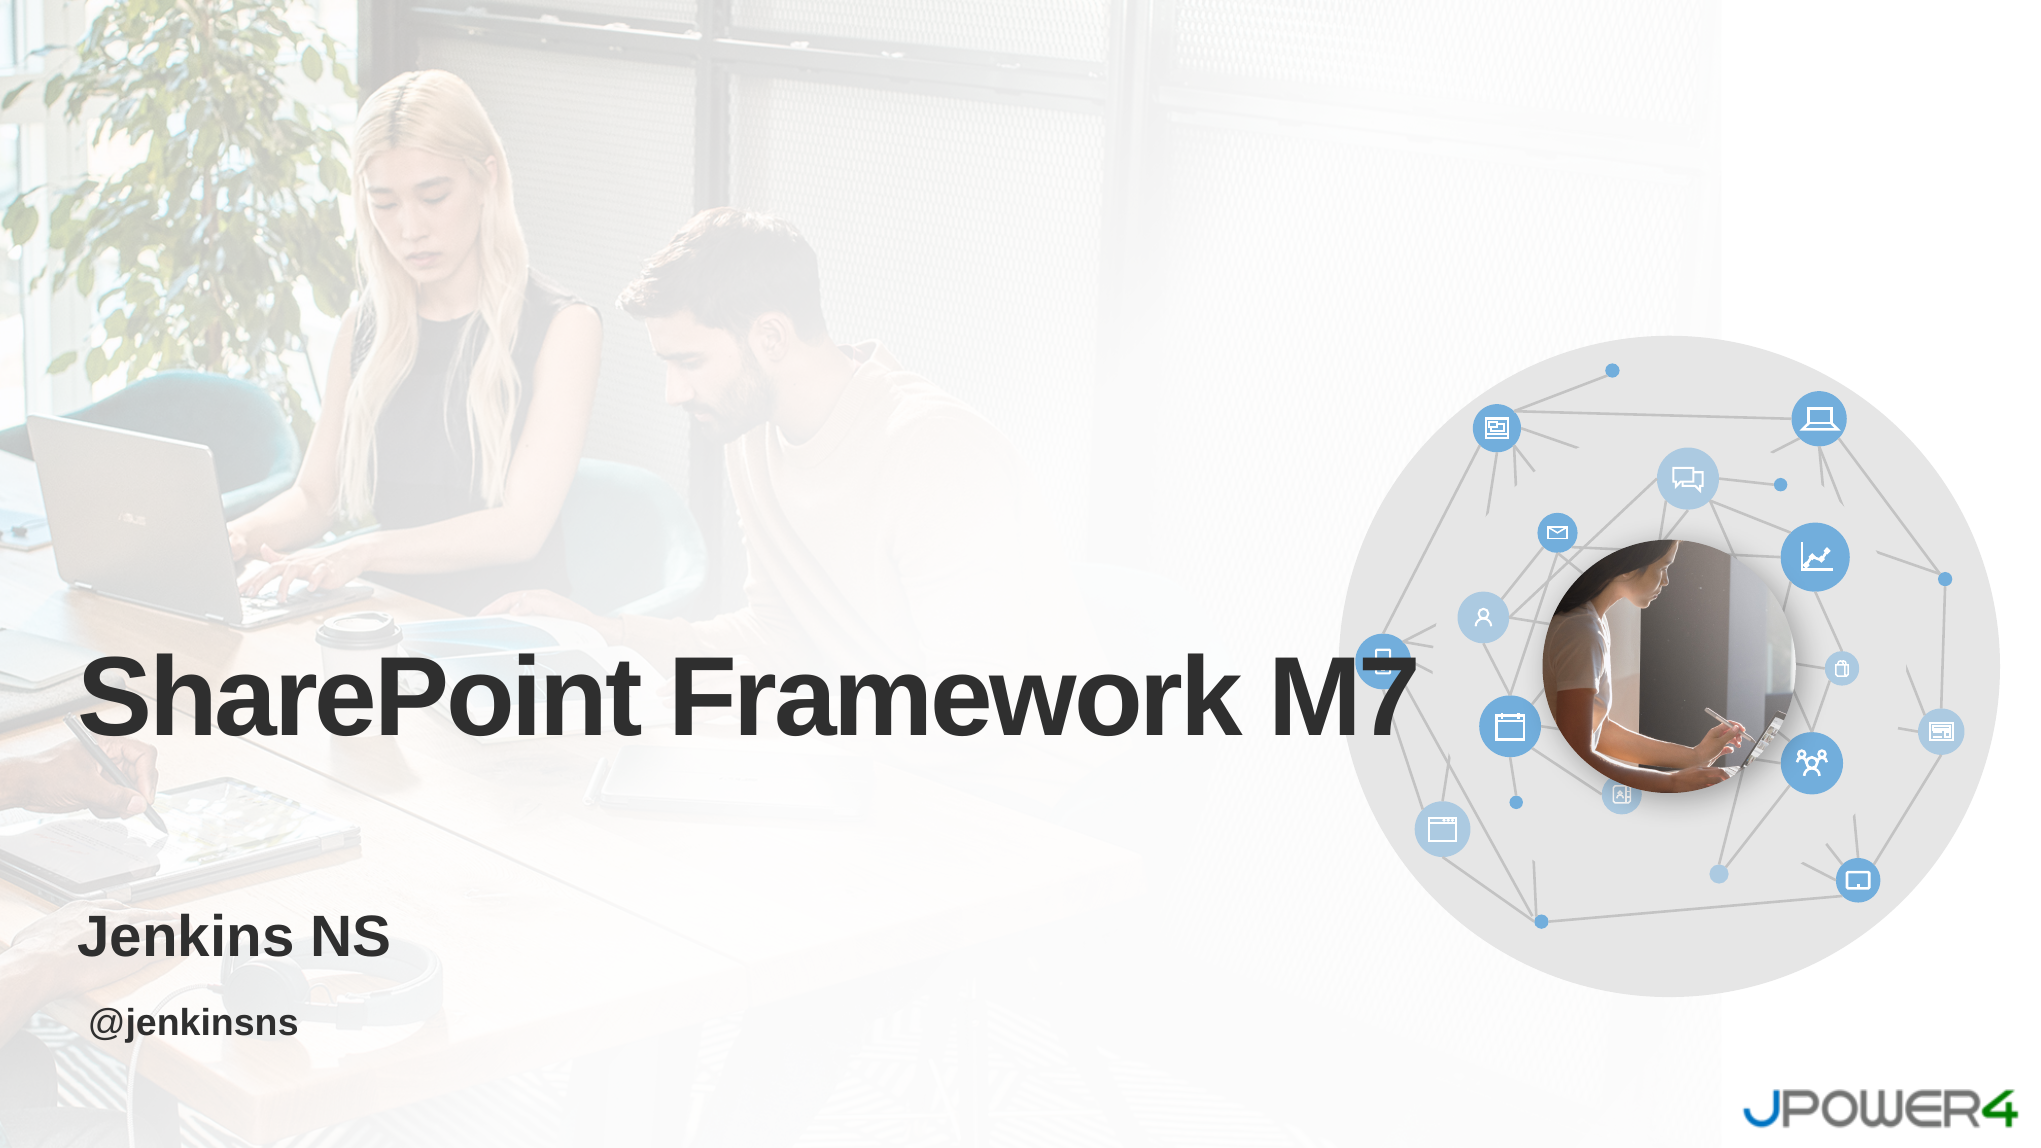

# SharePoint Framework M7
Jenkins NS
@jenkinsns